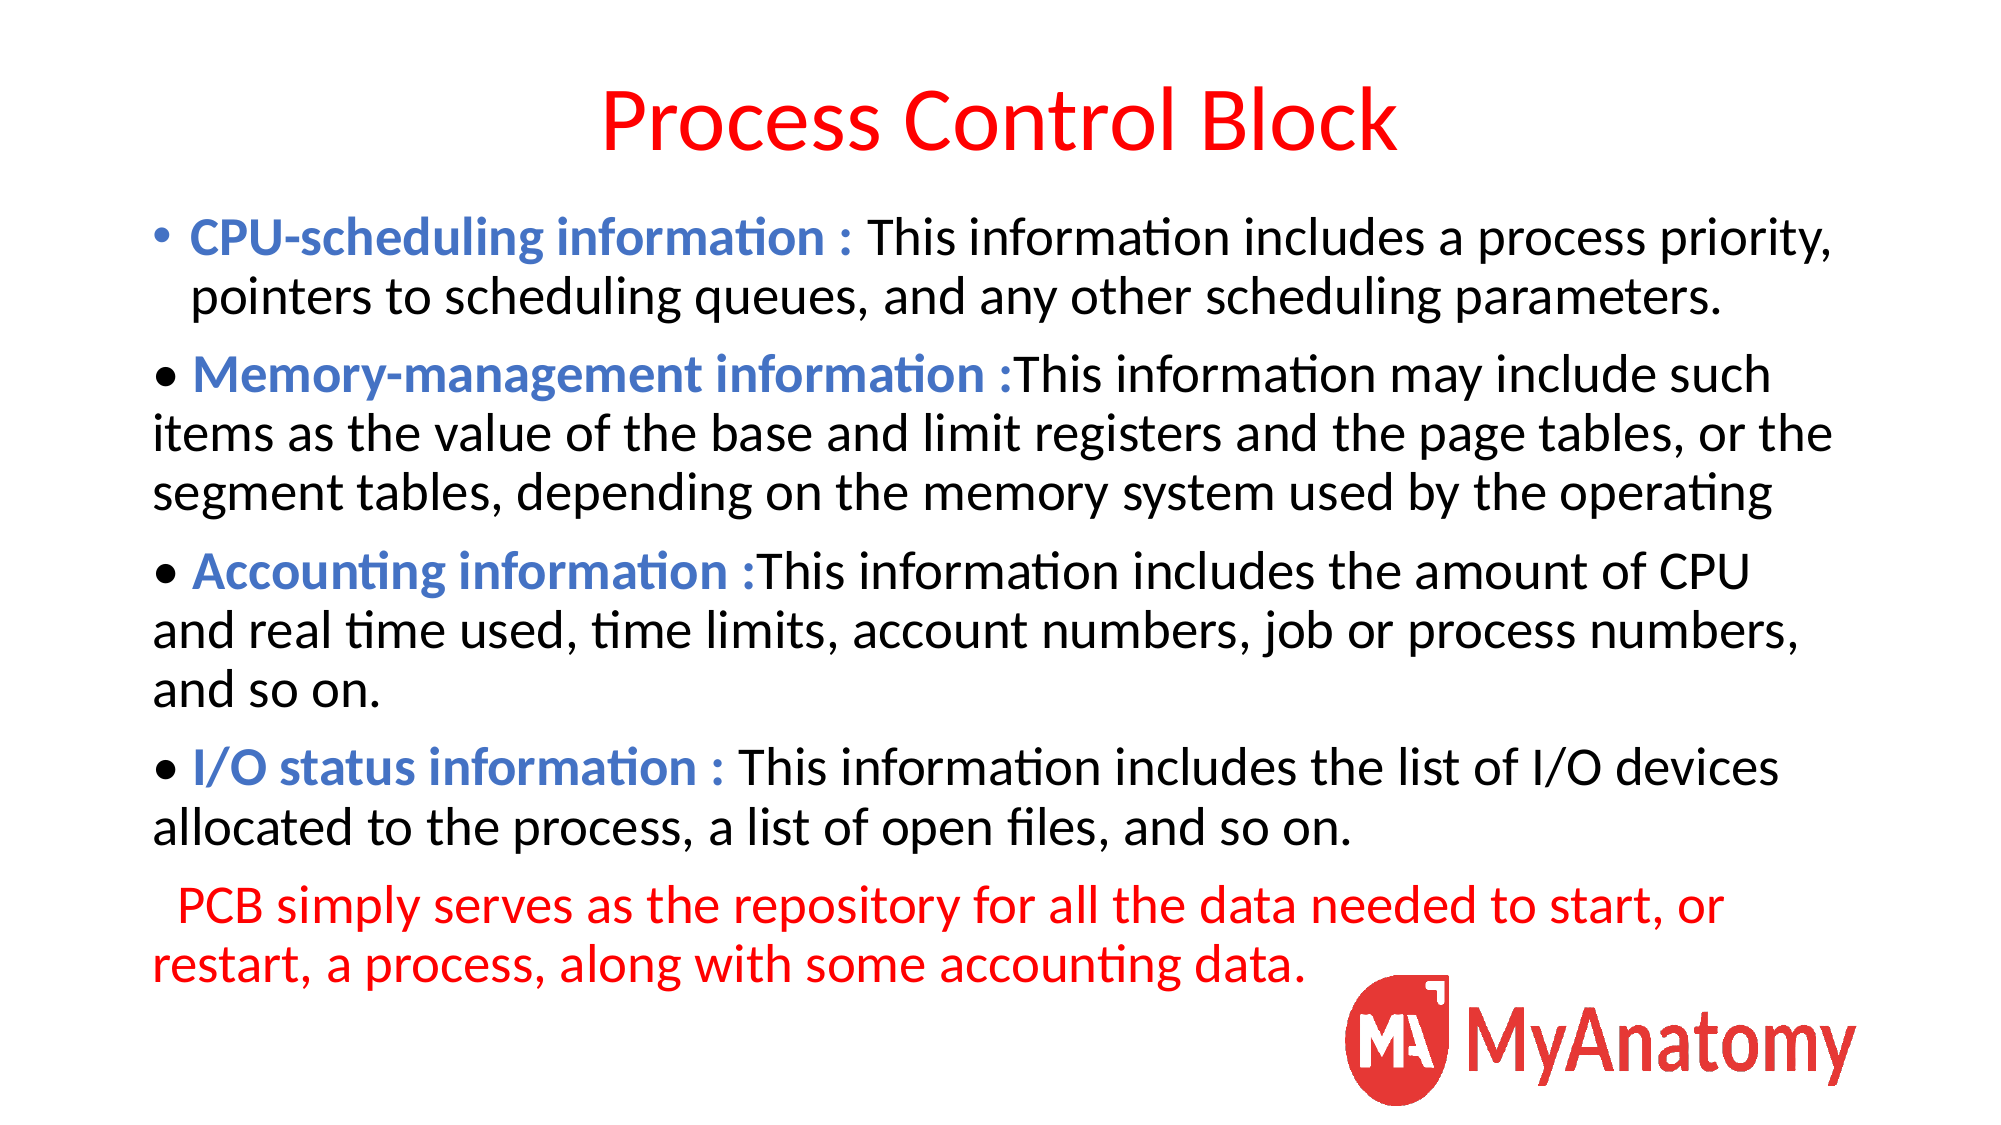

# Process Control Block
CPU-scheduling information : This information includes a process priority, pointers to scheduling queues, and any other scheduling parameters.
• Memory-management information :This information may include such items as the value of the base and limit registers and the page tables, or the segment tables, depending on the memory system used by the operating
• Accounting information :This information includes the amount of CPU and real time used, time limits, account numbers, job or process numbers, and so on.
• I/O status information : This information includes the list of I/O devices allocated to the process, a list of open files, and so on.
  PCB simply serves as the repository for all the data needed to start, or restart, a process, along with some accounting data.